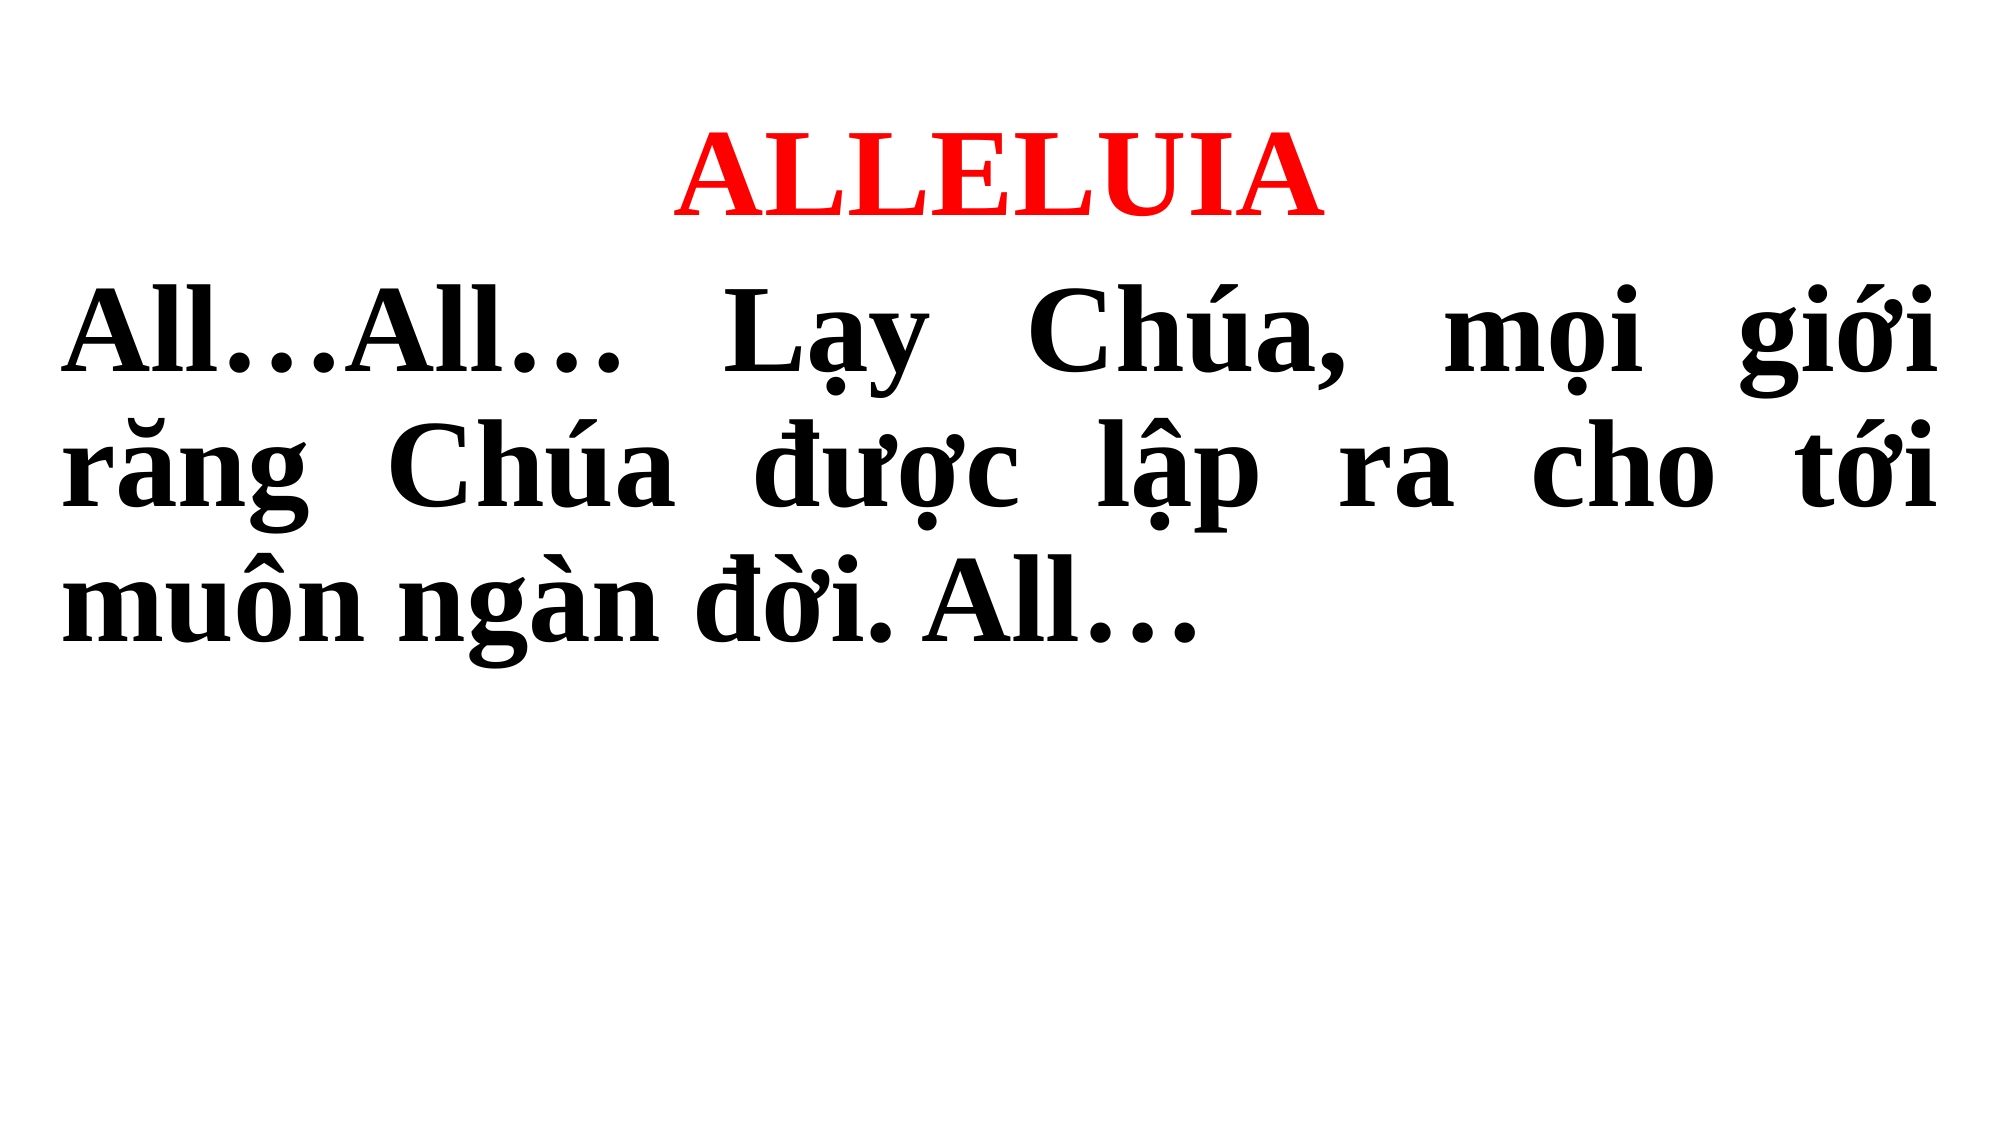

ALLELUIA
All…All… Lạy Chúa, mọi giới răng Chúa được lập ra cho tới muôn ngàn đời. All…